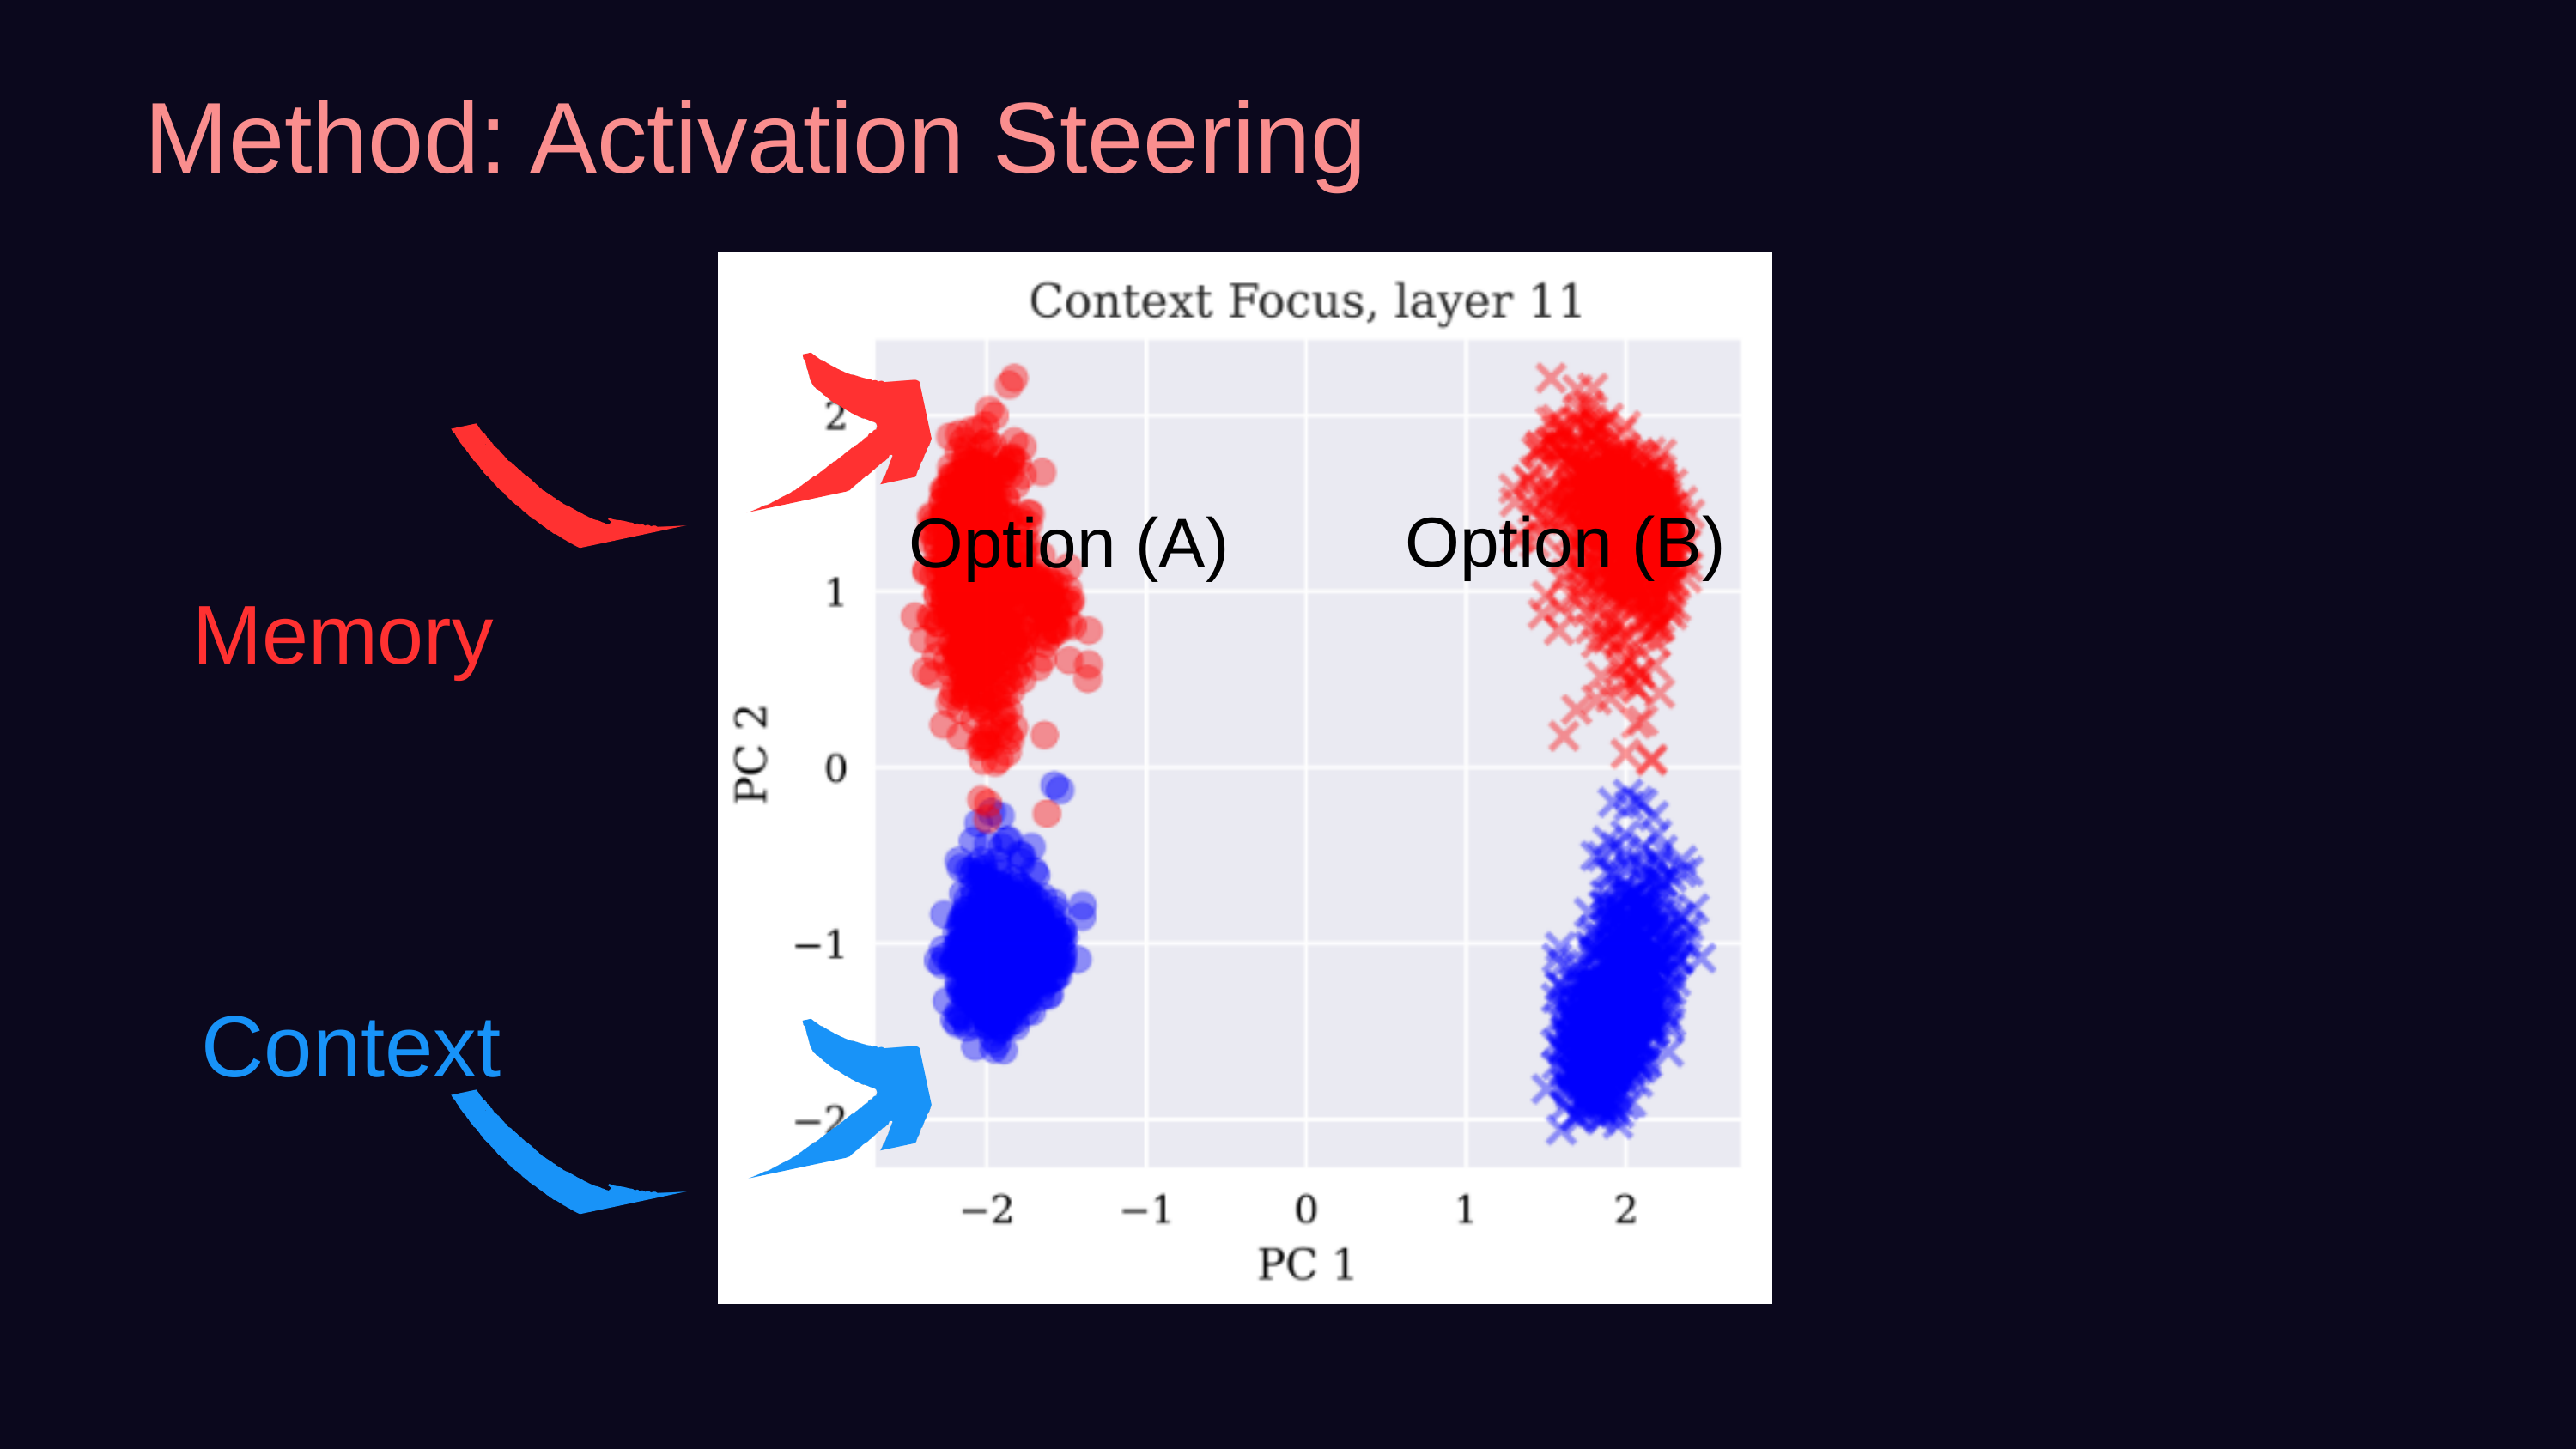

Method: Activation Steering

Option (B)
Option (A)
Memory
Context